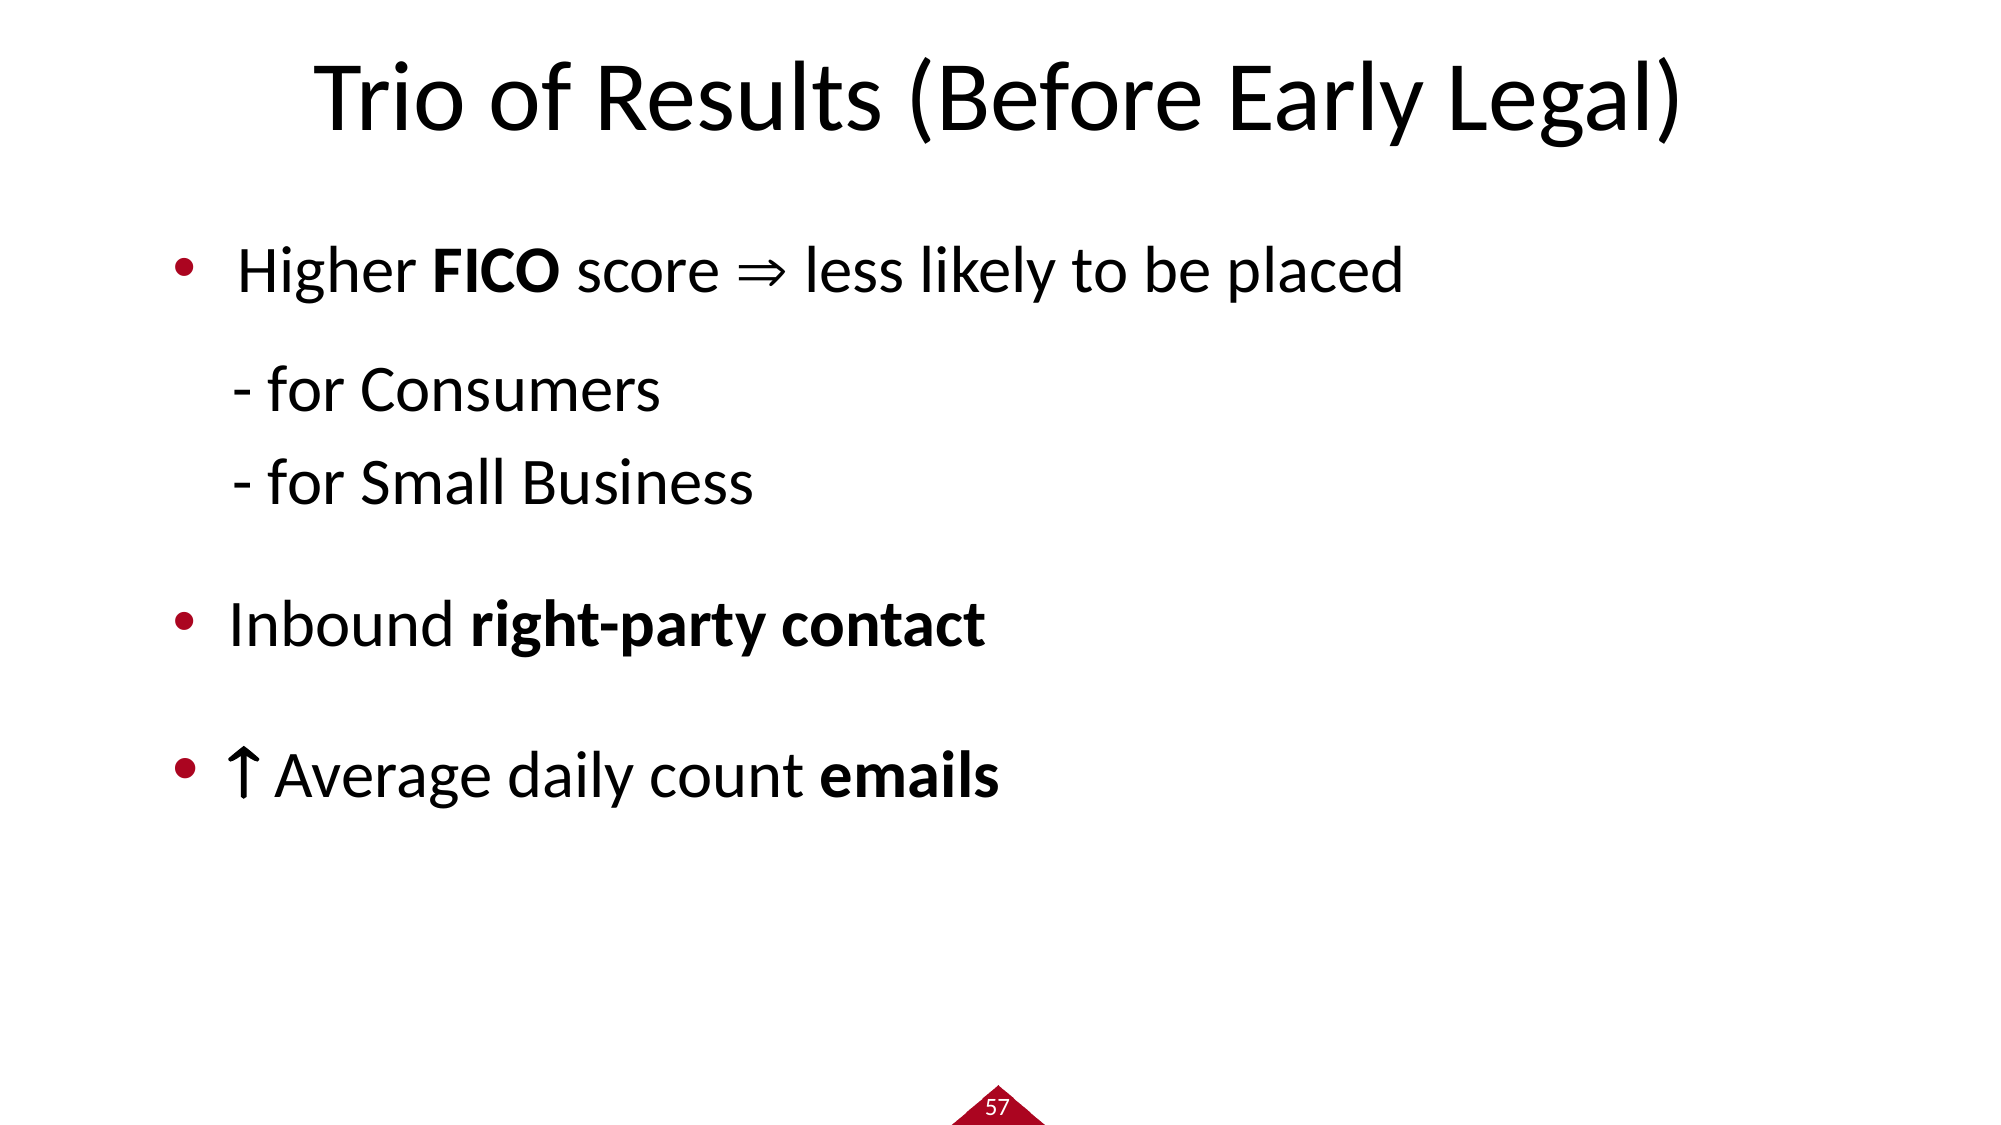

# Trio of Results (Before Early Legal)
Higher FICO score ⇒ less likely to be placed
    - for Consumers
    - for Small Business
Inbound right-party contact
↑ Average daily count emails

57